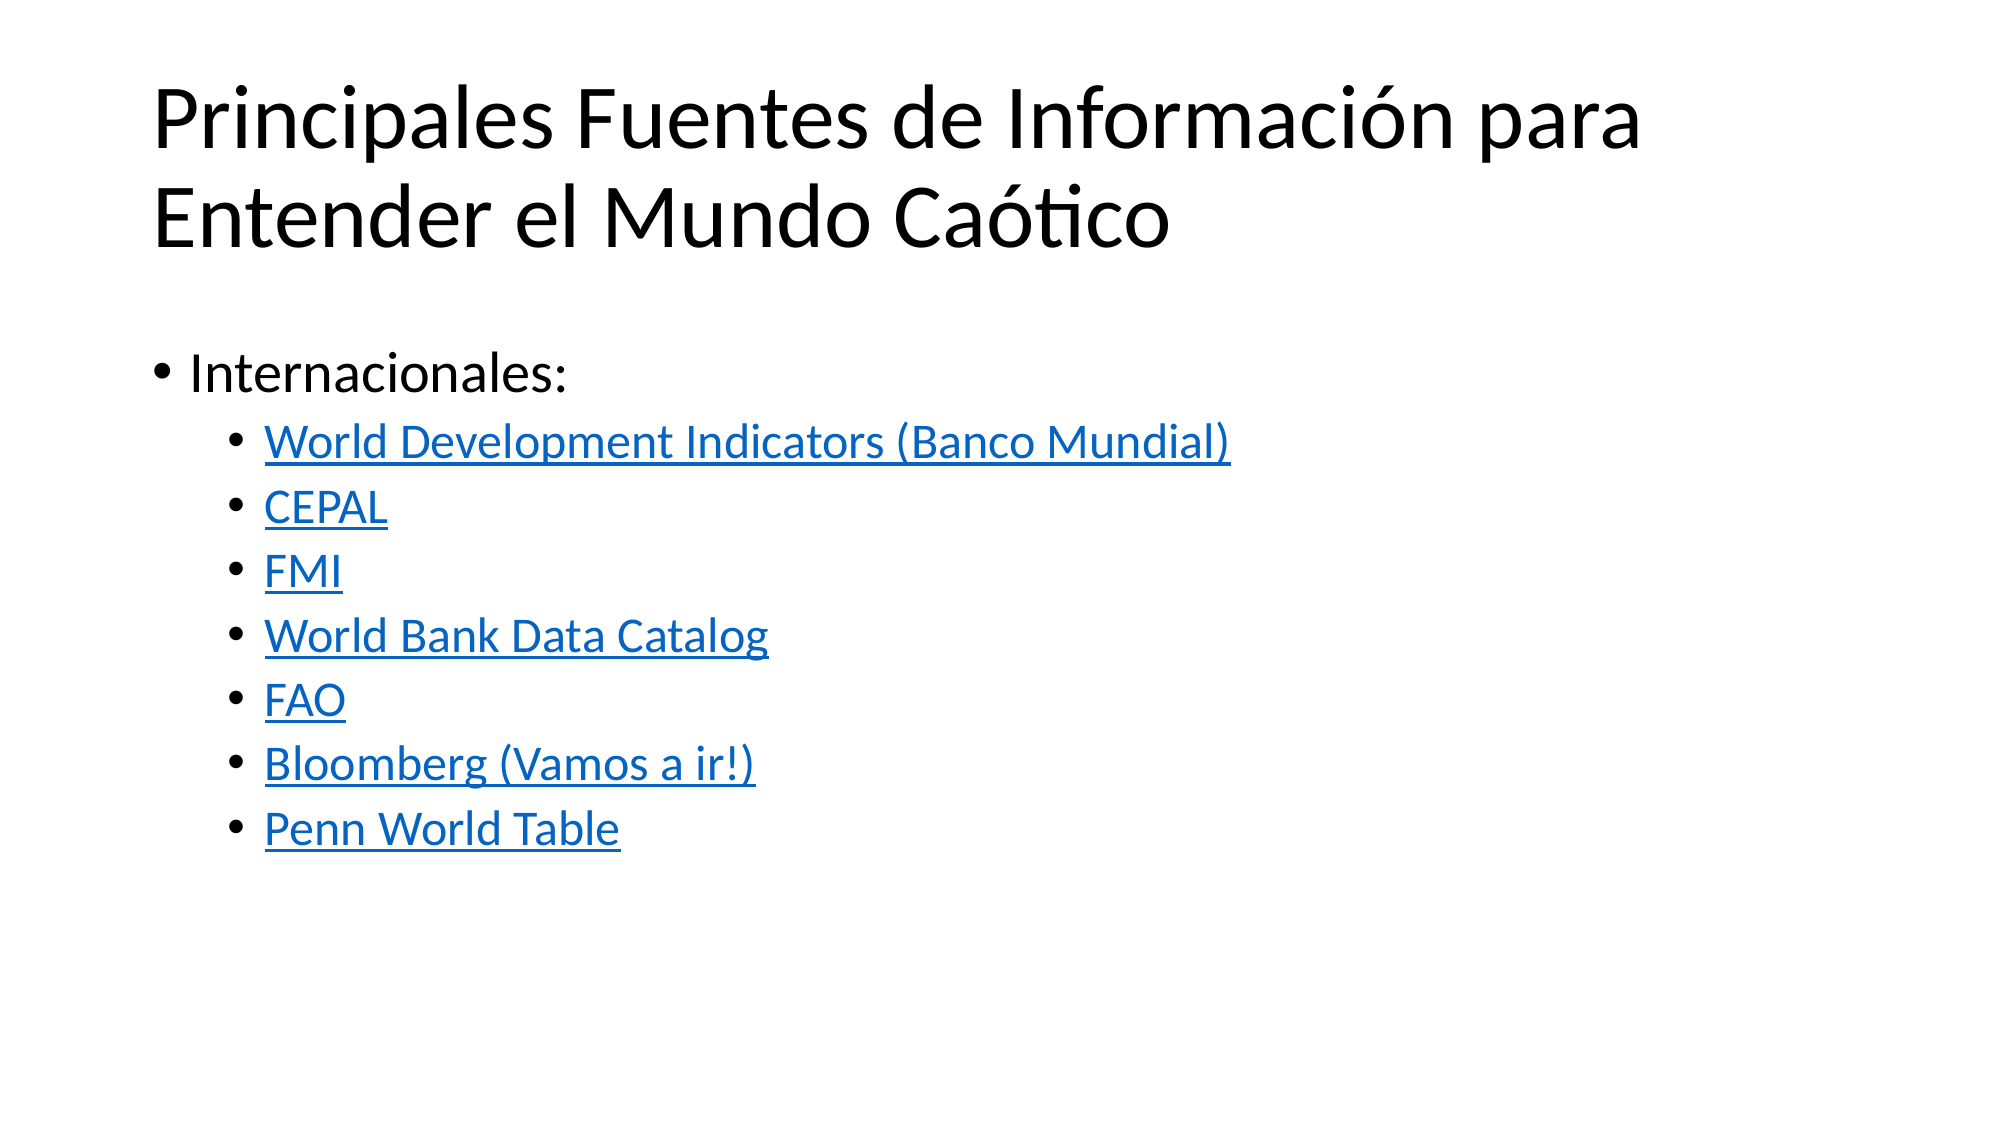

# Principales Fuentes de Información para Entender el Mundo Caótico
Internacionales:
World Development Indicators (Banco Mundial)
CEPAL
FMI
World Bank Data Catalog
FAO
Bloomberg (Vamos a ir!)
Penn World Table